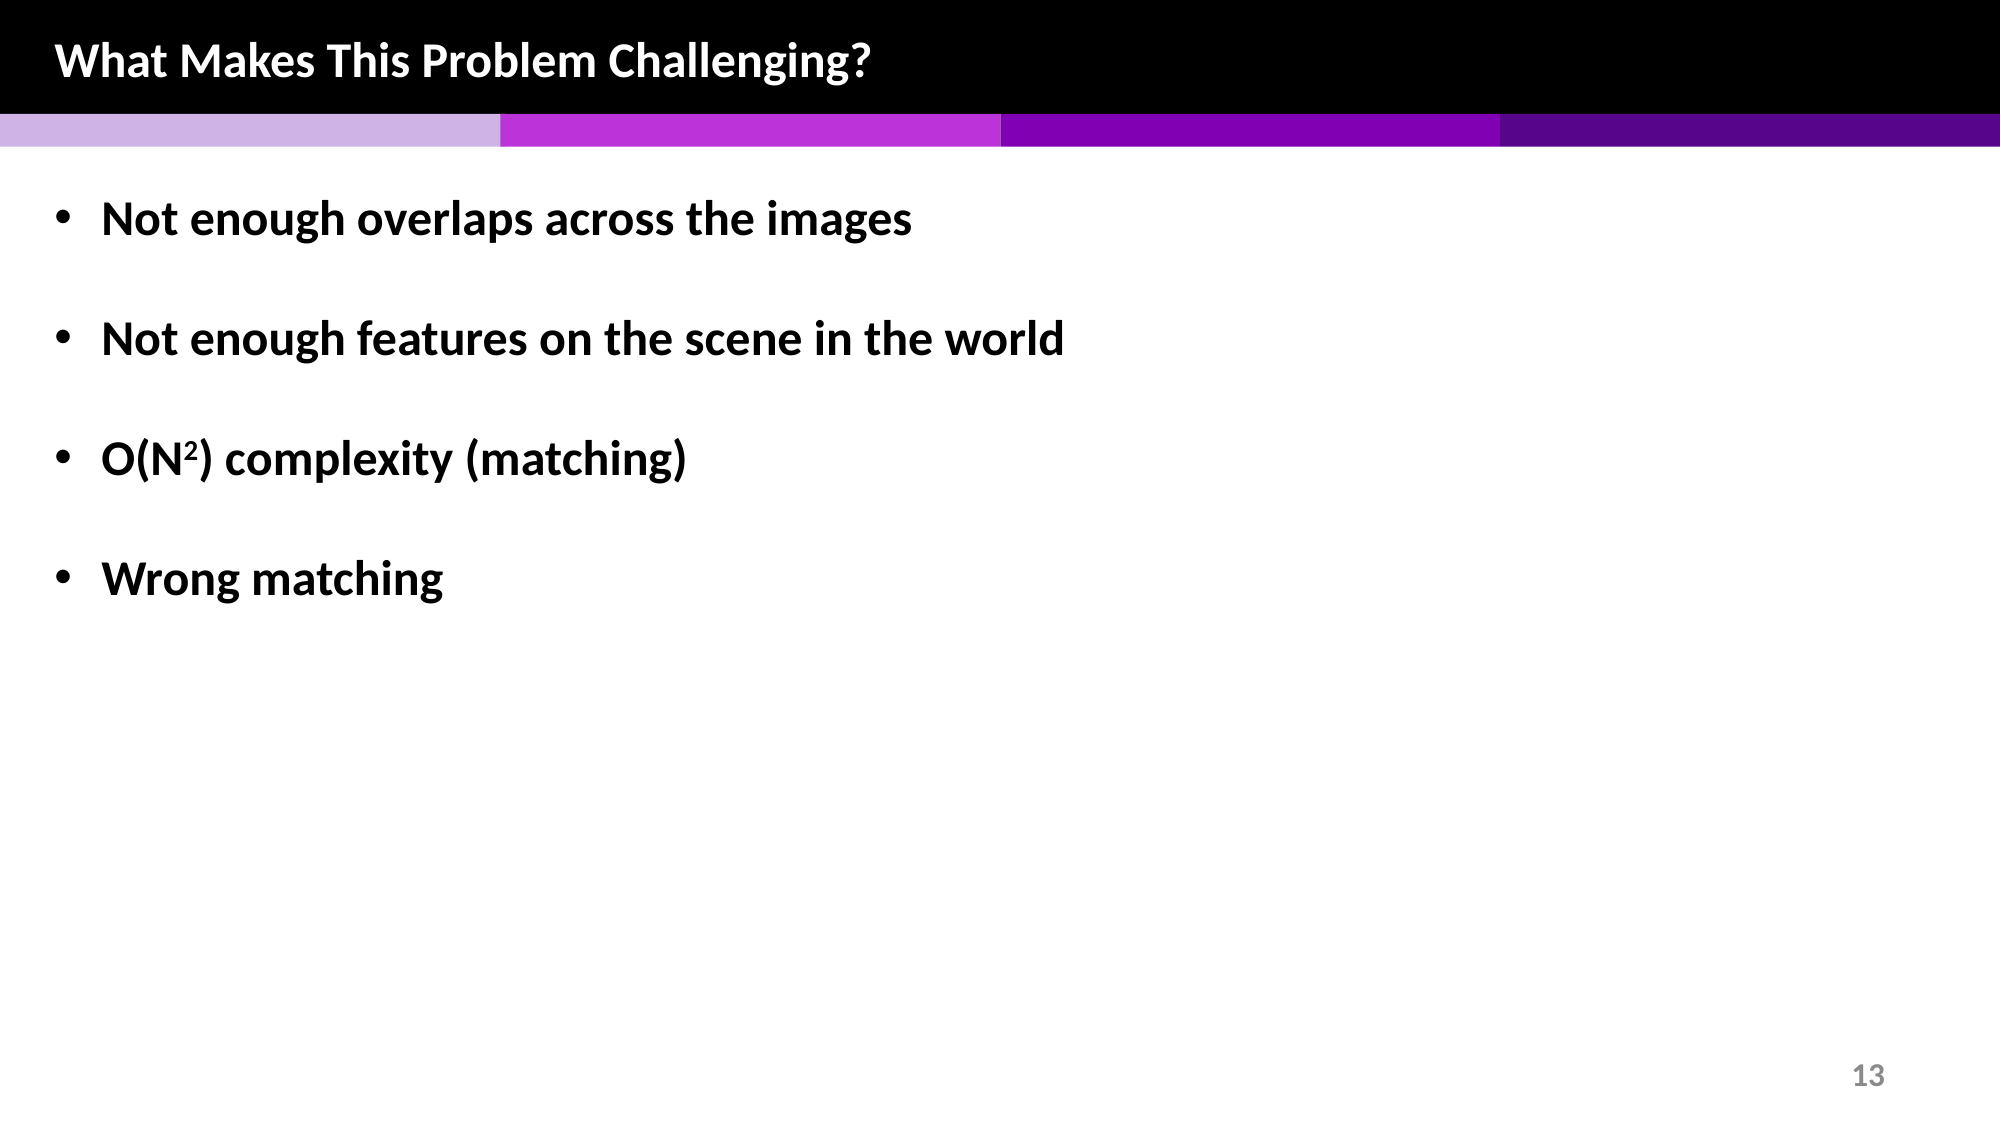

What Makes This Problem Challenging?
Not enough overlaps across the images

Not enough features on the scene in the world

O(N2) complexity (matching)

Wrong matching